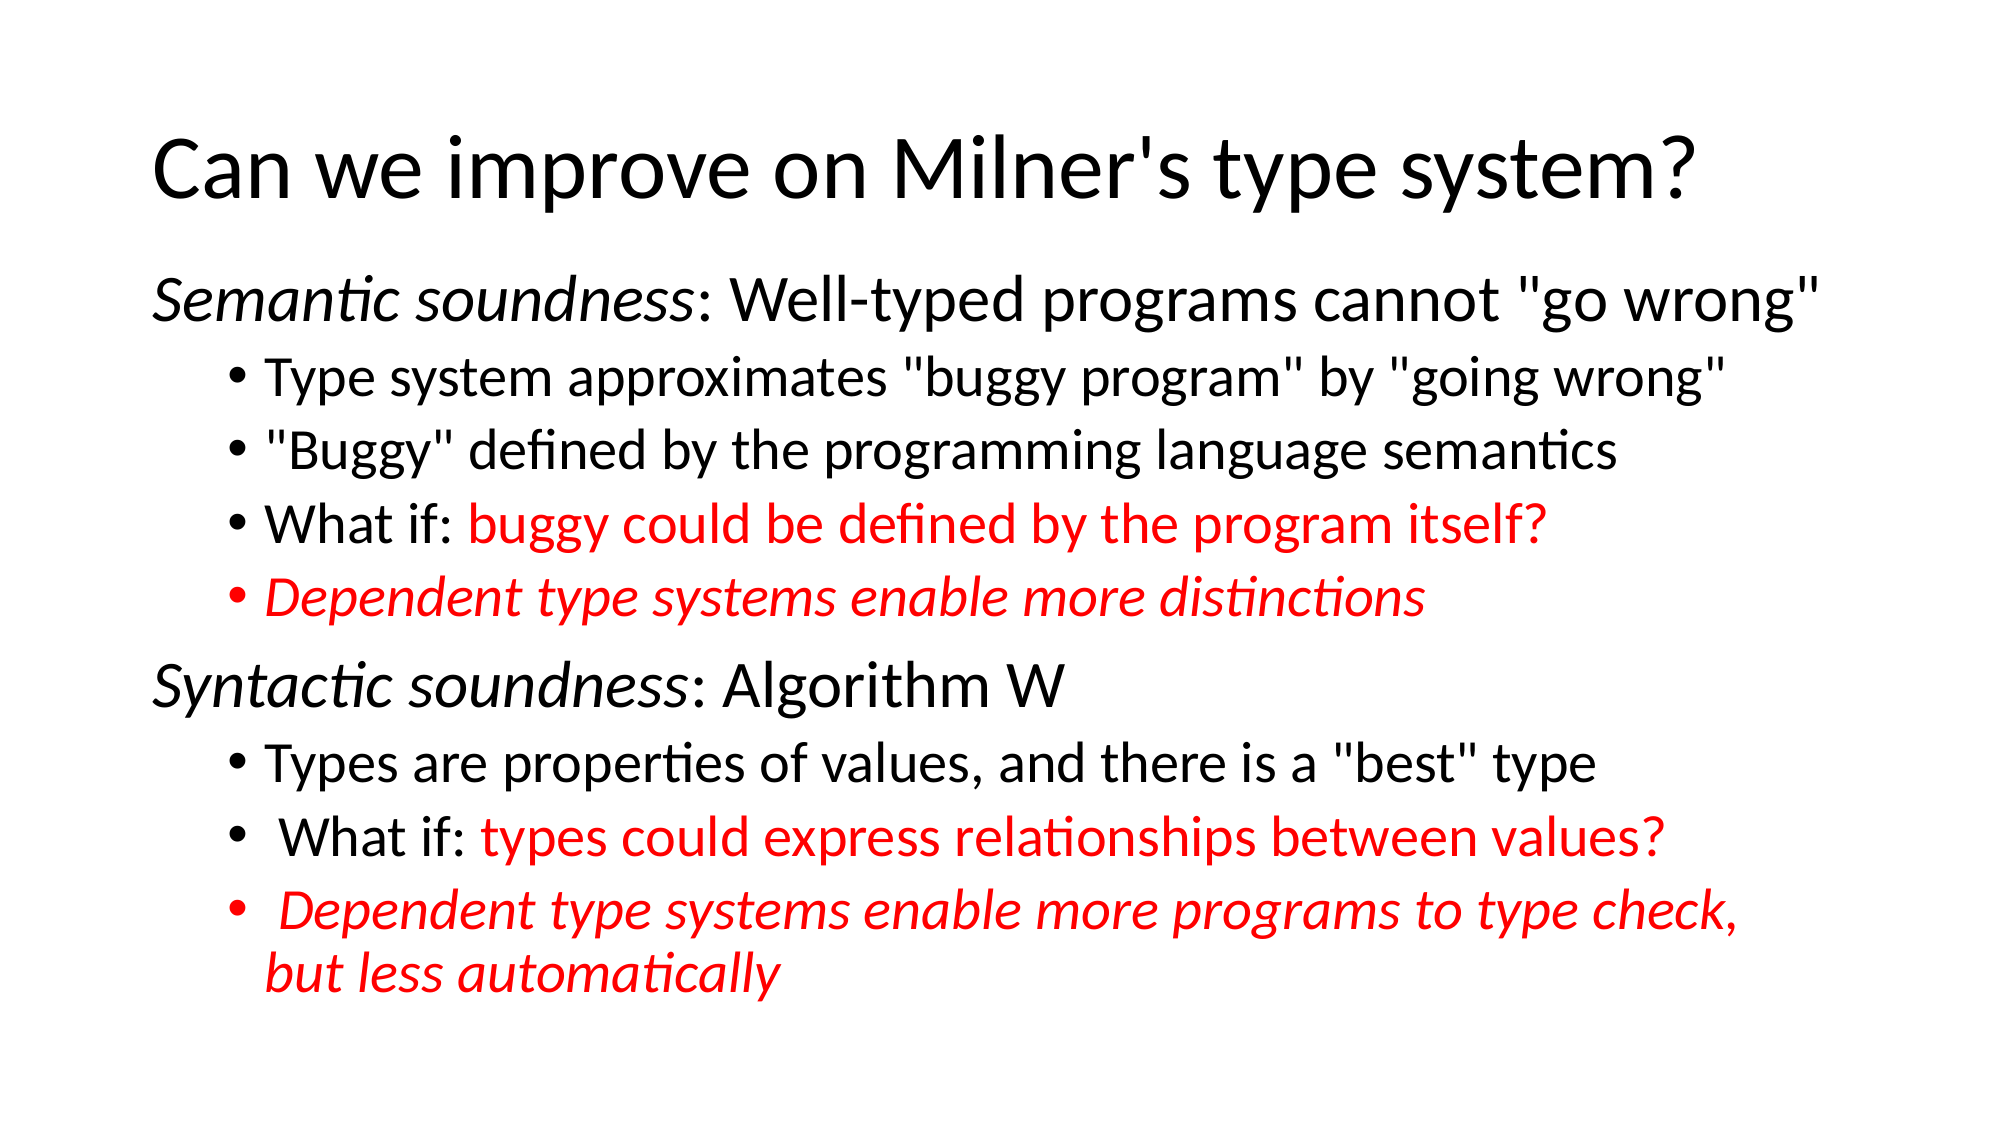

# Can we improve on Milner's type system?
Semantic soundness: Well-typed programs cannot "go wrong"
Type system approximates "buggy program" by "going wrong"
"Buggy" defined by the programming language semantics
What if: buggy could be defined by the program itself?
Dependent type systems enable more distinctions
Syntactic soundness: Algorithm W
Types are properties of values, and there is a "best" type
 What if: types could express relationships between values?
 Dependent type systems enable more programs to type check,
but less automatically